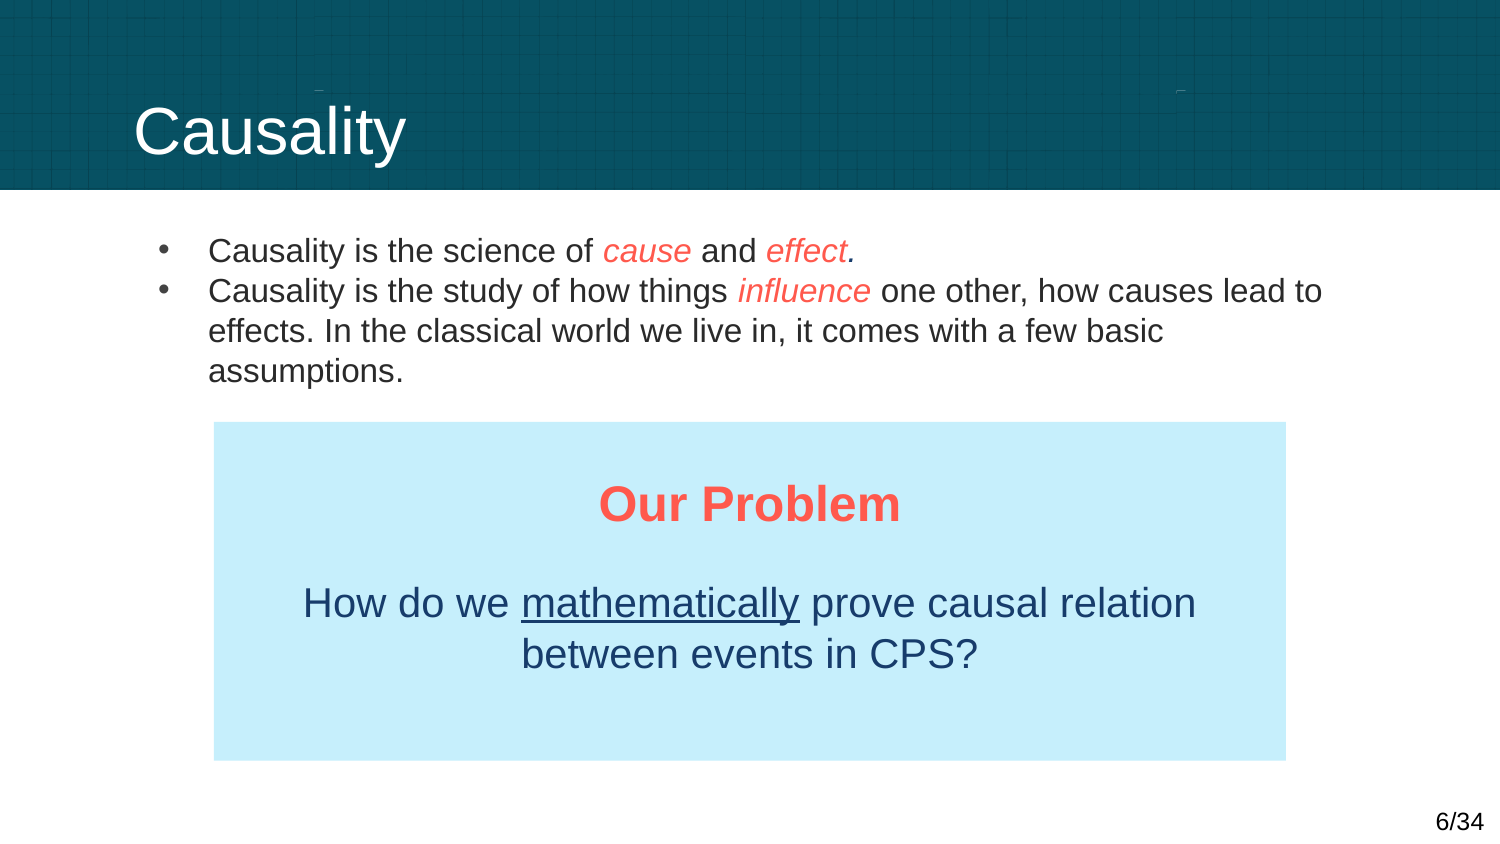

# Causality
Causality is the science of cause and effect.
Causality is the study of how things influence one other, how causes lead to effects. In the classical world we live in, it comes with a few basic assumptions.

Our Problem

How do we mathematically prove causal relation
between events in CPS?

6/34